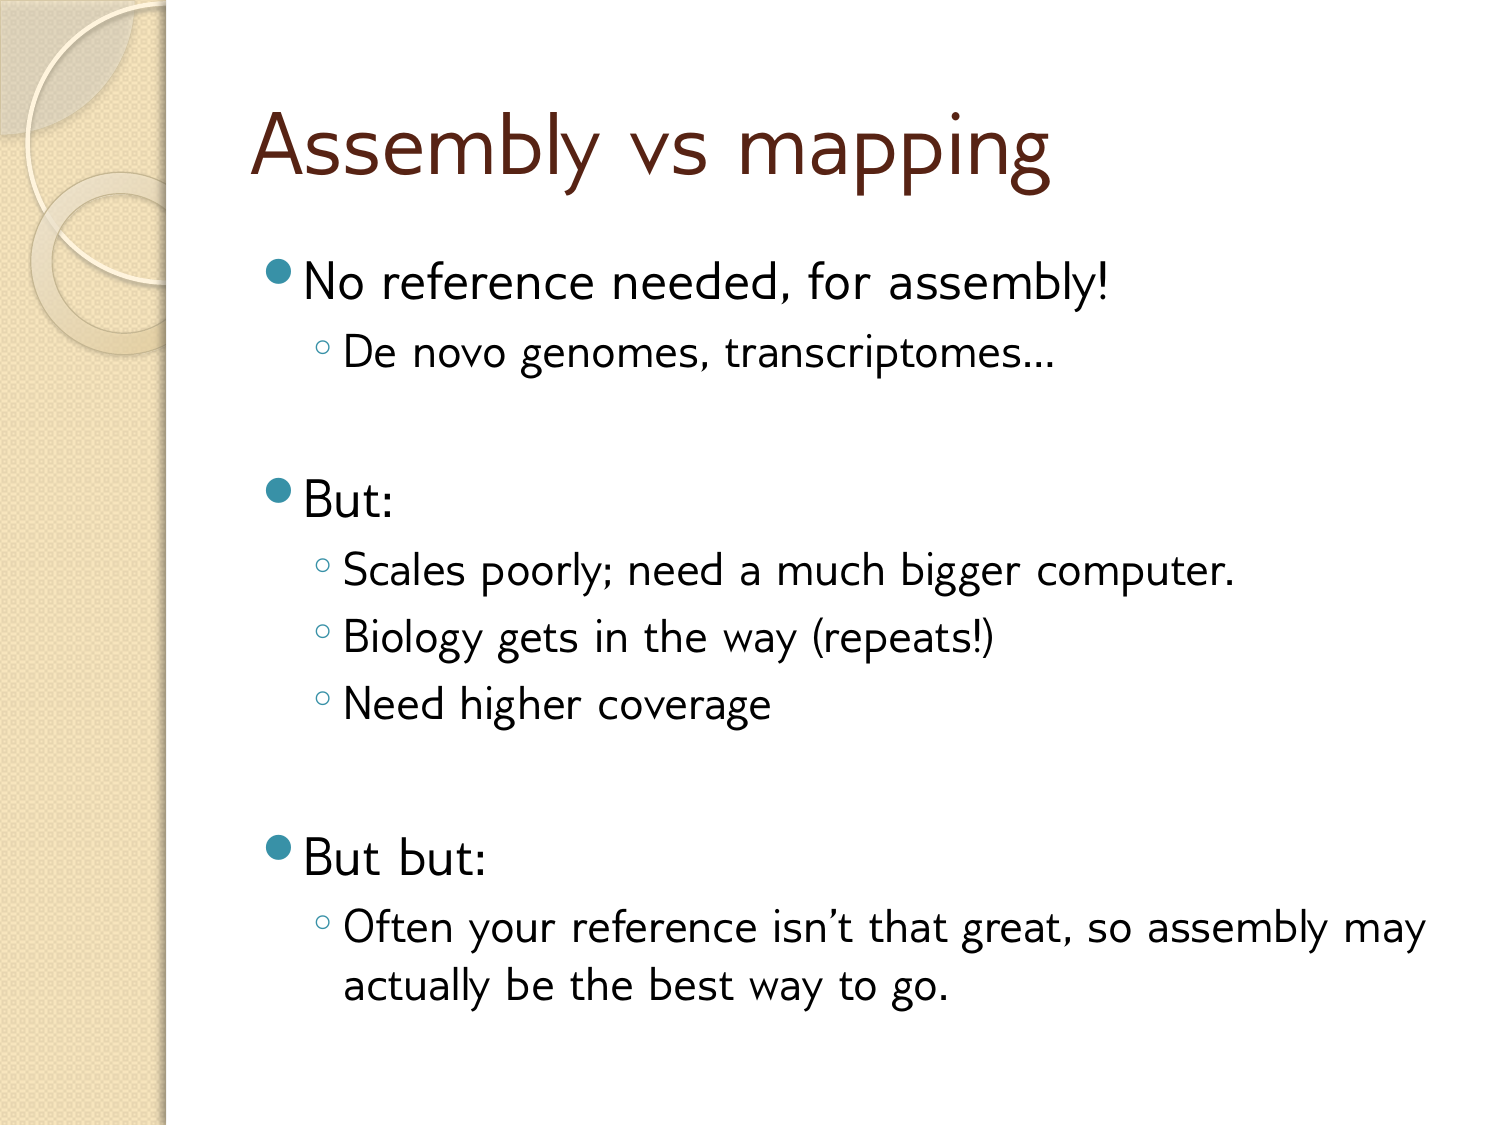

# Assembly vs mapping
No reference needed, for assembly!
De novo genomes, transcriptomes…

But:
Scales poorly; need a much bigger computer.
Biology gets in the way (repeats!)
Need higher coverage

But but:
Often your reference isn’t that great, so assembly may actually be the best way to go.